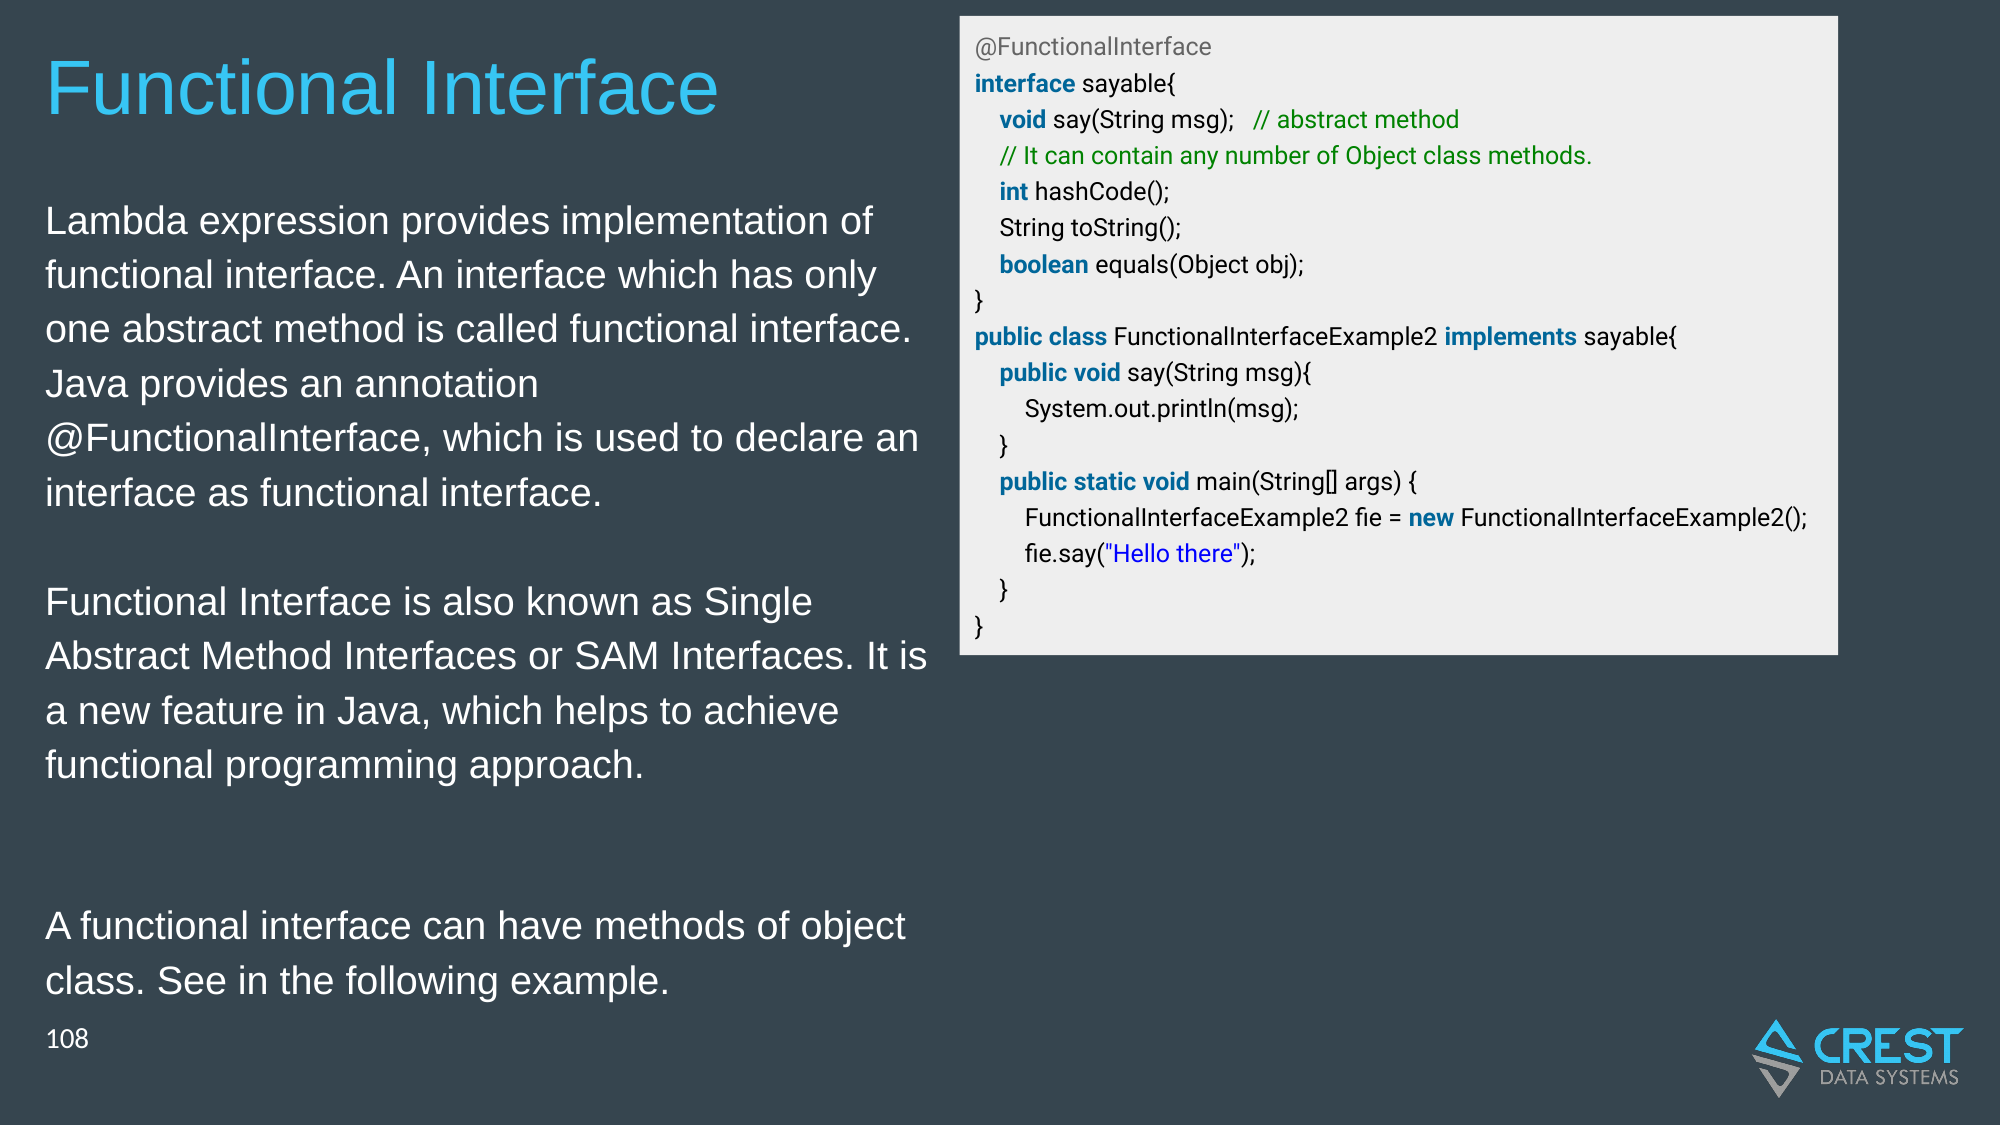

@FunctionalInterface
interface sayable{
    void say(String msg);   // abstract method
    // It can contain any number of Object class methods.
    int hashCode();
    String toString();
    boolean equals(Object obj);
}
public class FunctionalInterfaceExample2 implements sayable{
    public void say(String msg){
        System.out.println(msg);
    }
    public static void main(String[] args) {
        FunctionalInterfaceExample2 fie = new FunctionalInterfaceExample2();
        fie.say("Hello there");
    }
}
# Functional Interface

Lambda expression provides implementation of functional interface. An interface which has only one abstract method is called functional interface. Java provides an annotation @FunctionalInterface, which is used to declare an interface as functional interface.
Functional Interface is also known as Single Abstract Method Interfaces or SAM Interfaces. It is a new feature in Java, which helps to achieve functional programming approach.

A functional interface can have methods of object class. See in the following example.

108